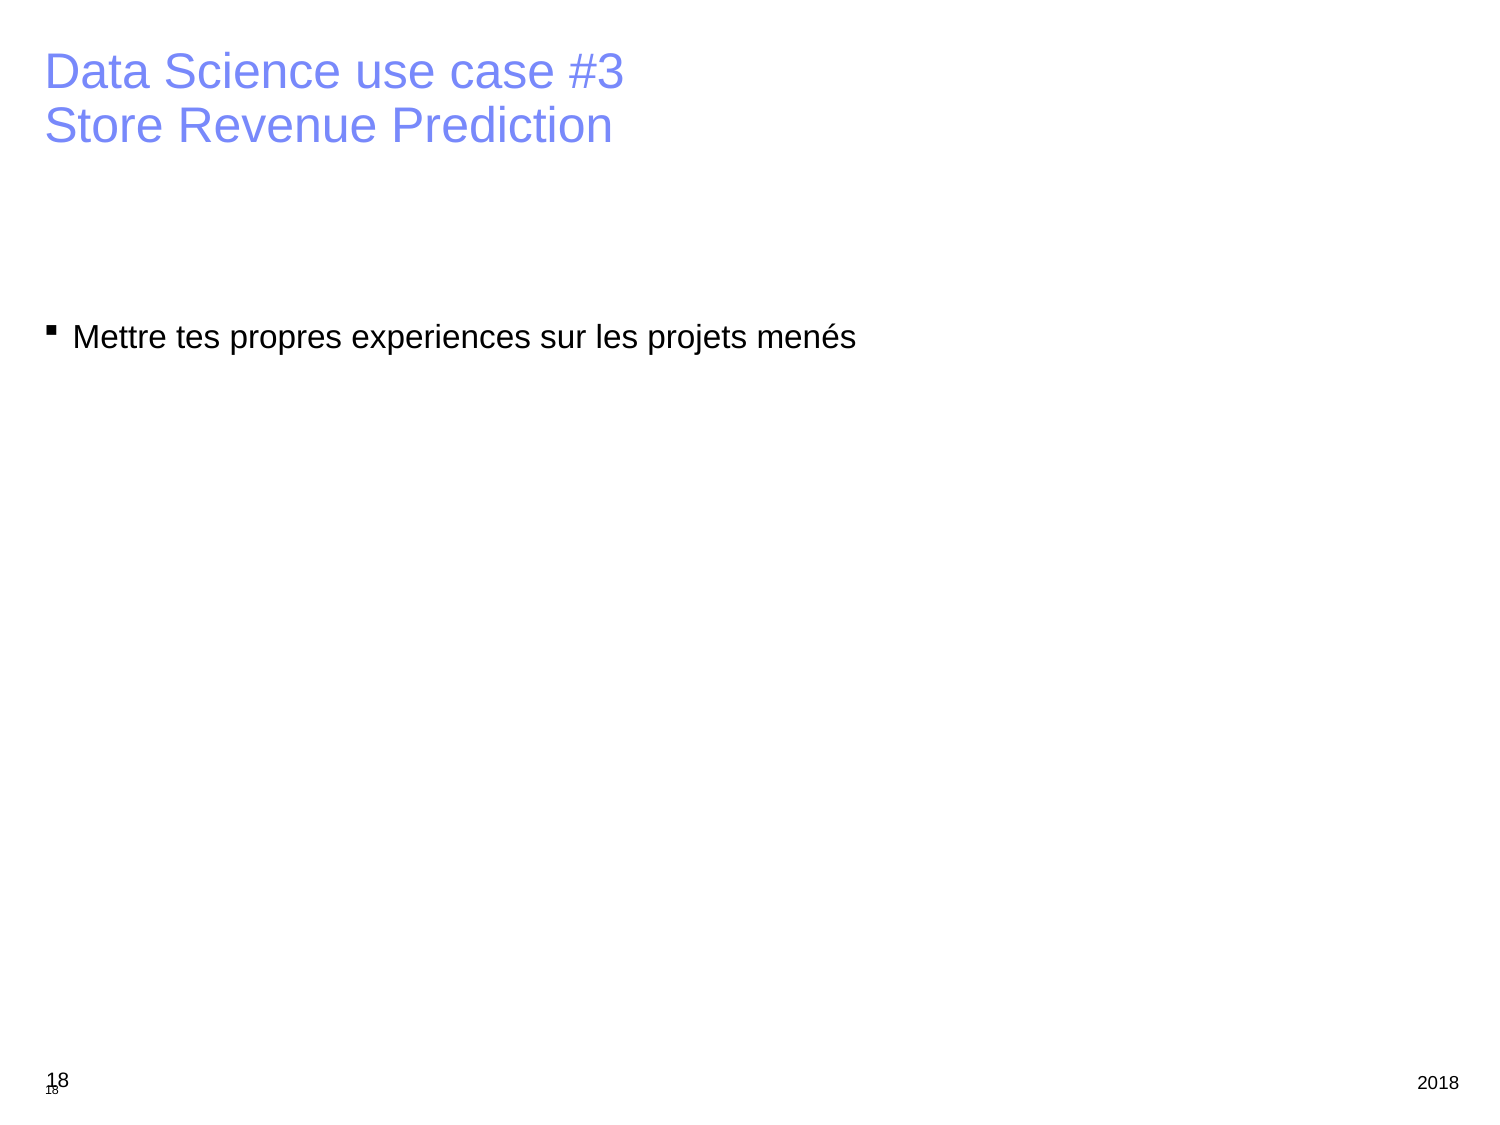

Data Science use case #3
Store Revenue Prediction
Mettre tes propres experiences sur les projets menés
18